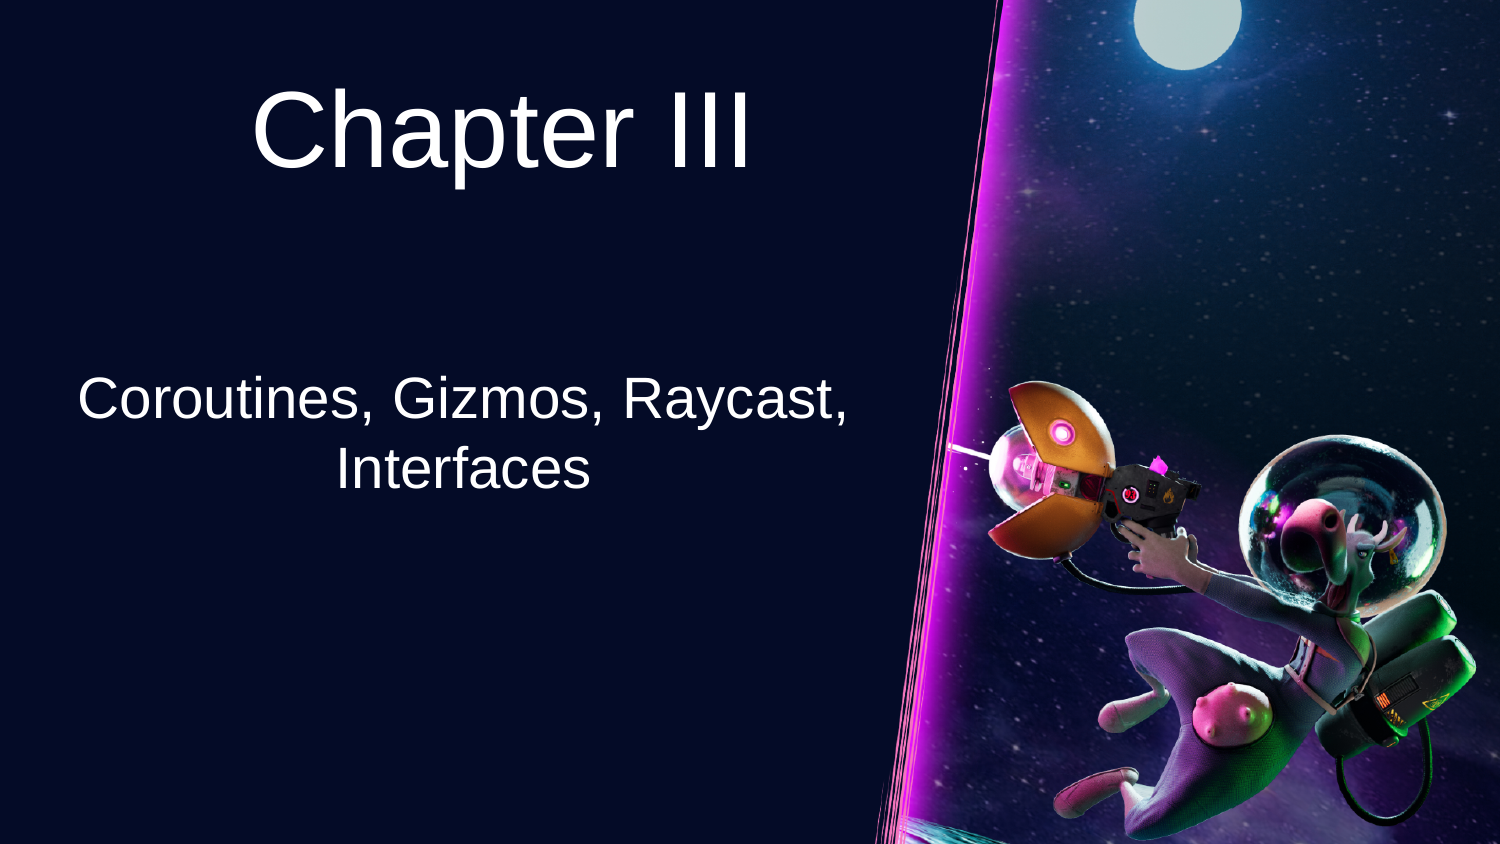

# Chapter III
Coroutines, Gizmos, Raycast, Interfaces